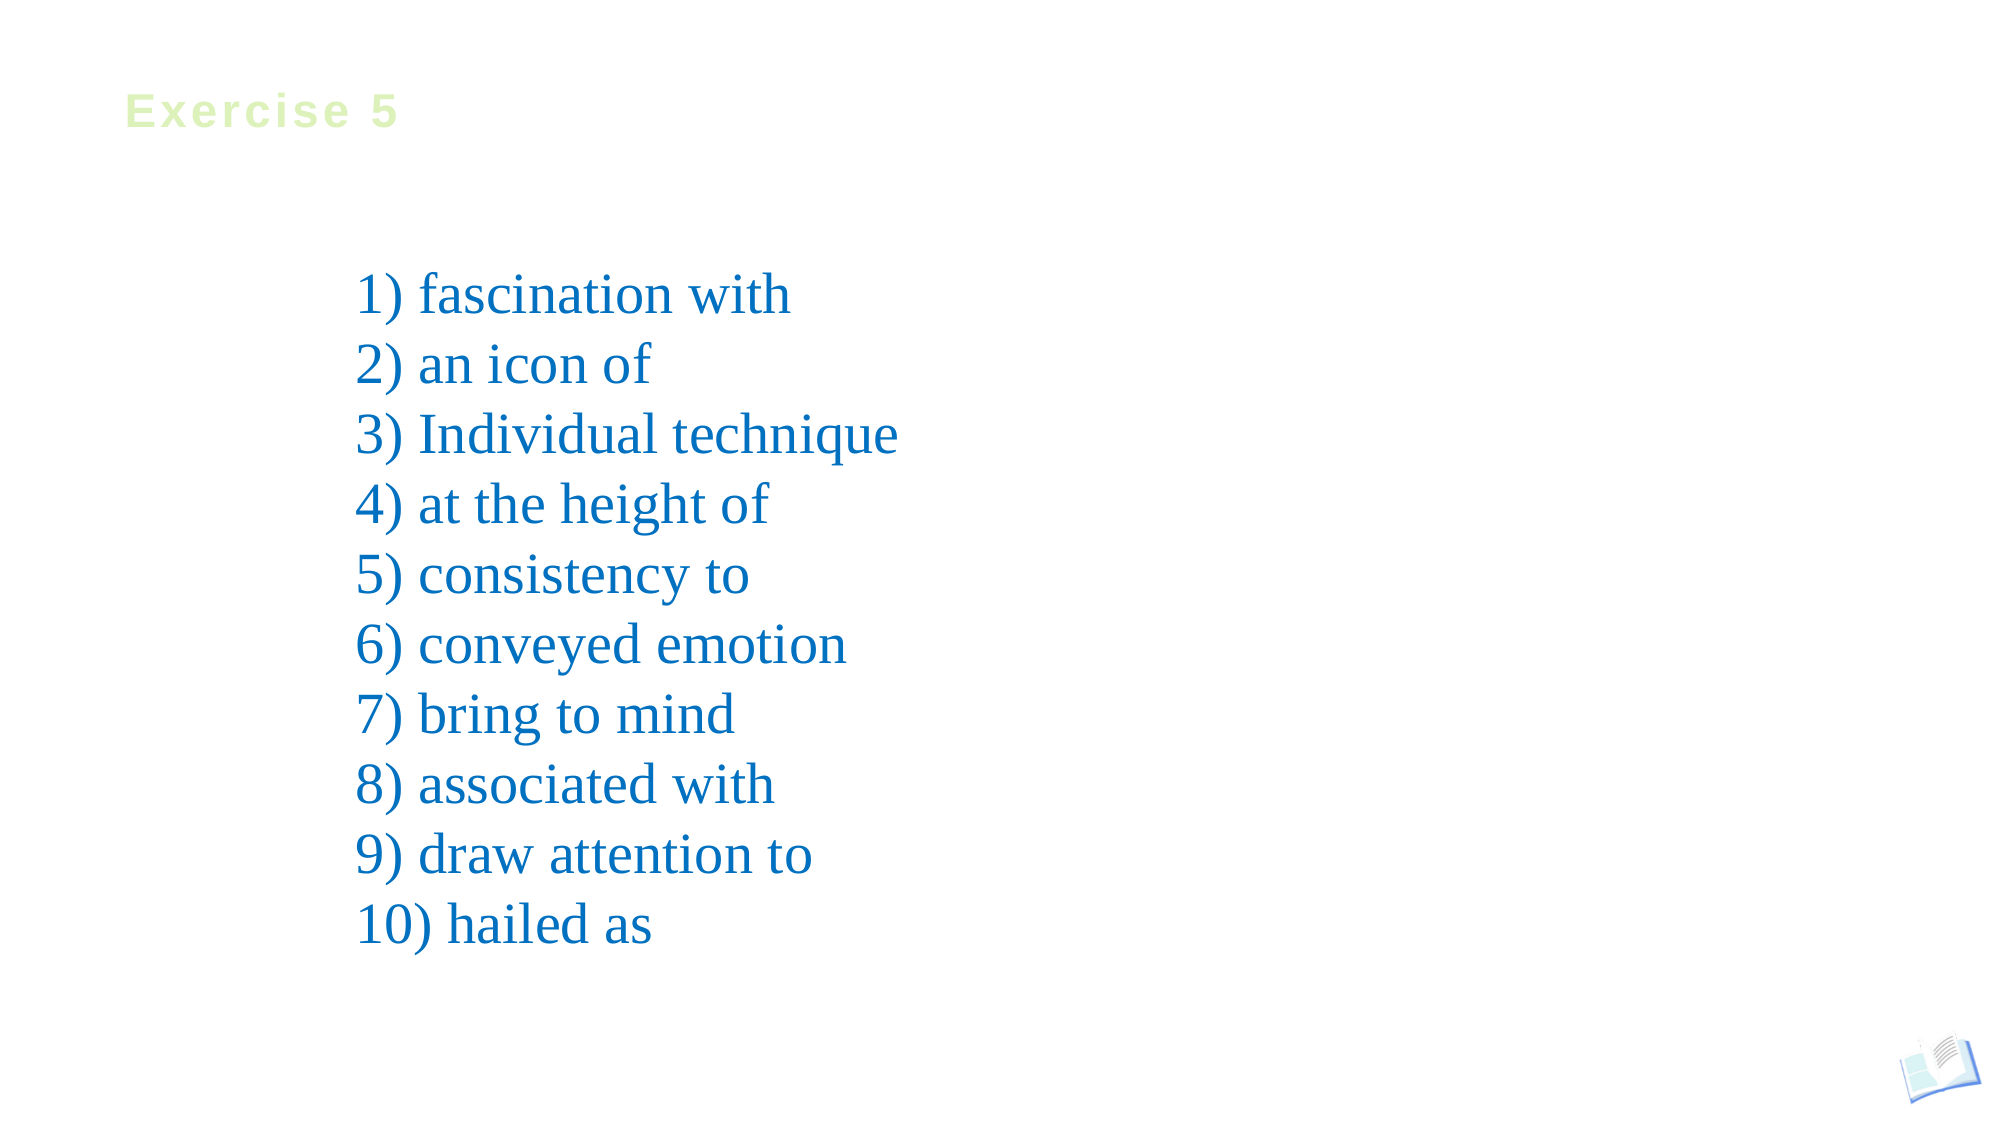

# Exercise 5
1) fascination with
2) an icon of
3) Individual technique
4) at the height of
5) consistency to
6) conveyed emotion
7) bring to mind
8) associated with
9) draw attention to
10) hailed as